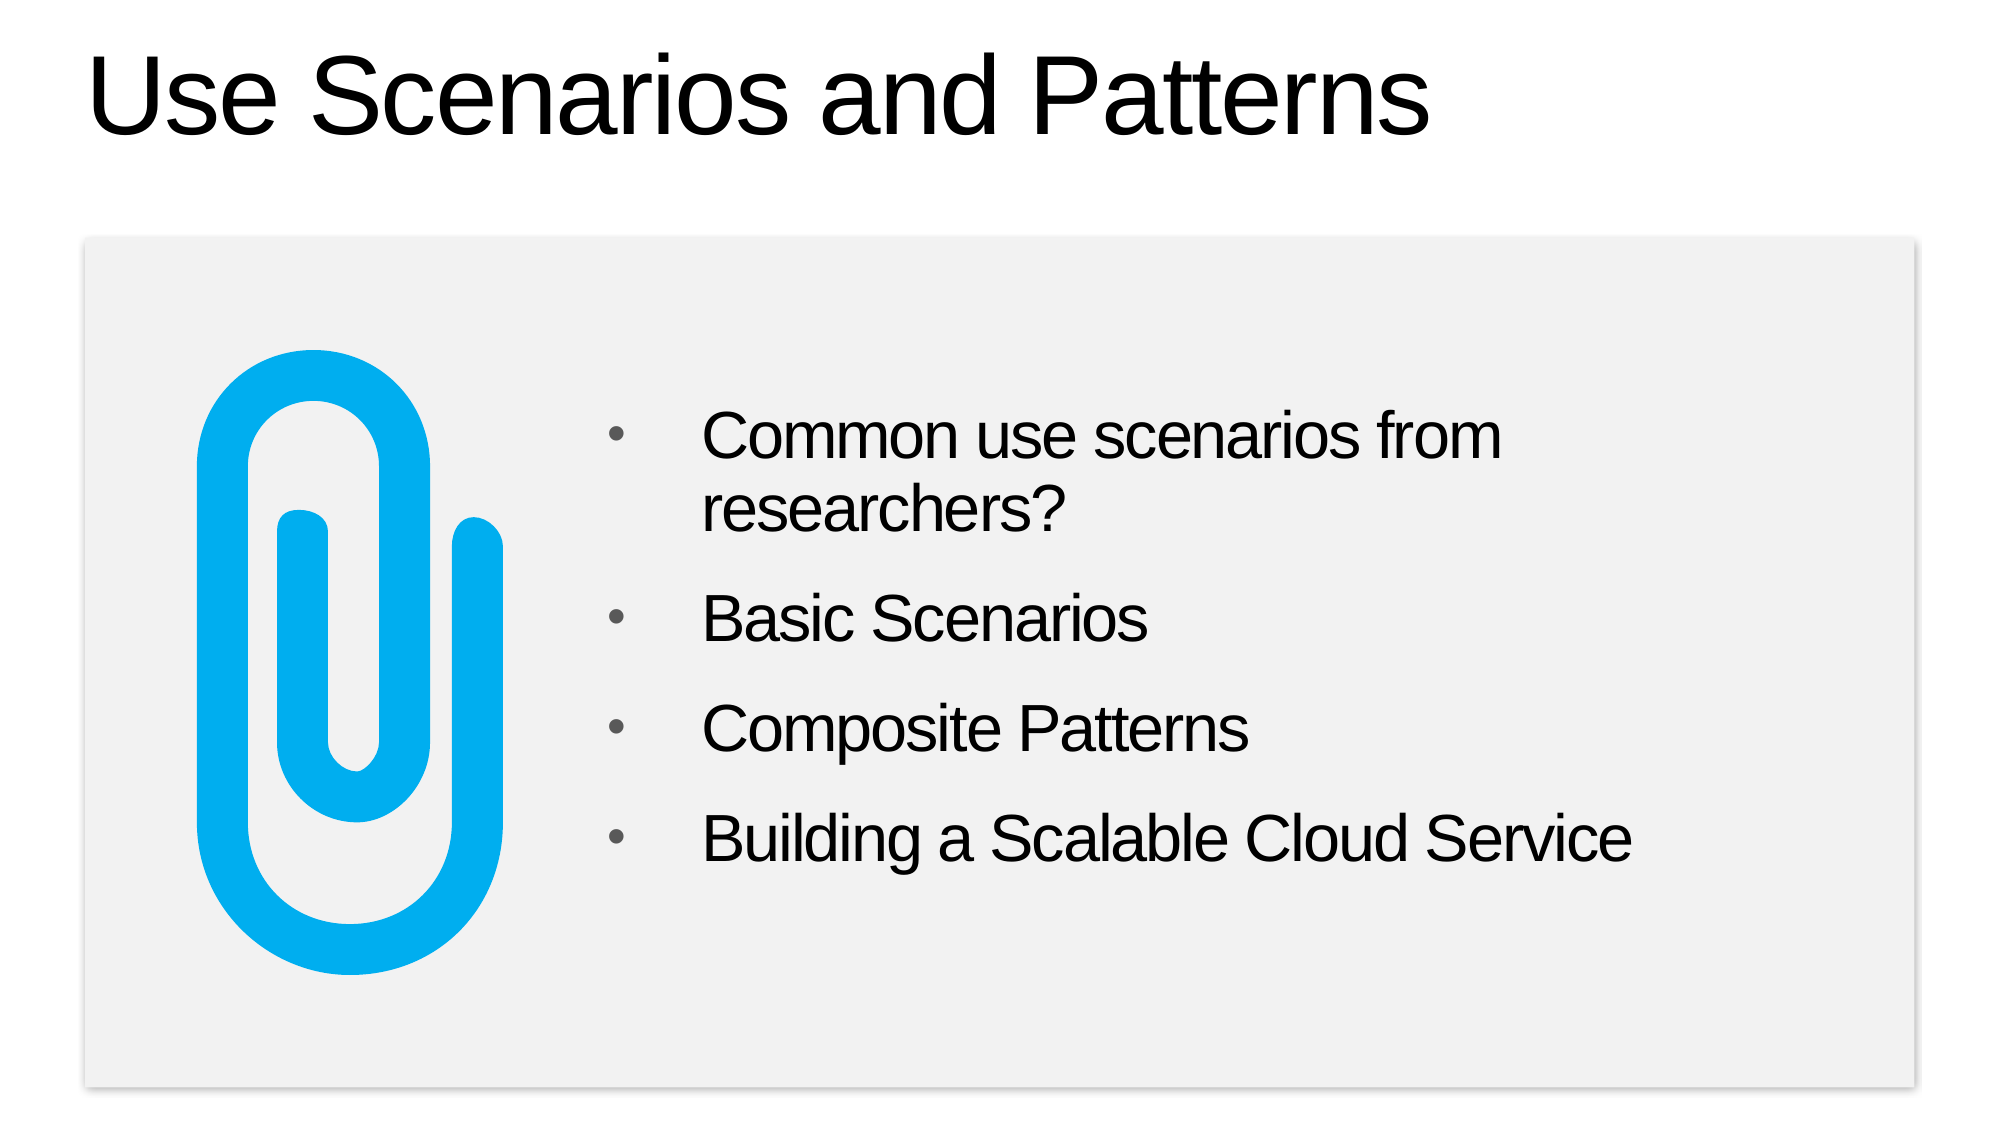

# Use Scenarios and Patterns
Common use scenarios from researchers?
Basic Scenarios
Composite Patterns
Building a Scalable Cloud Service